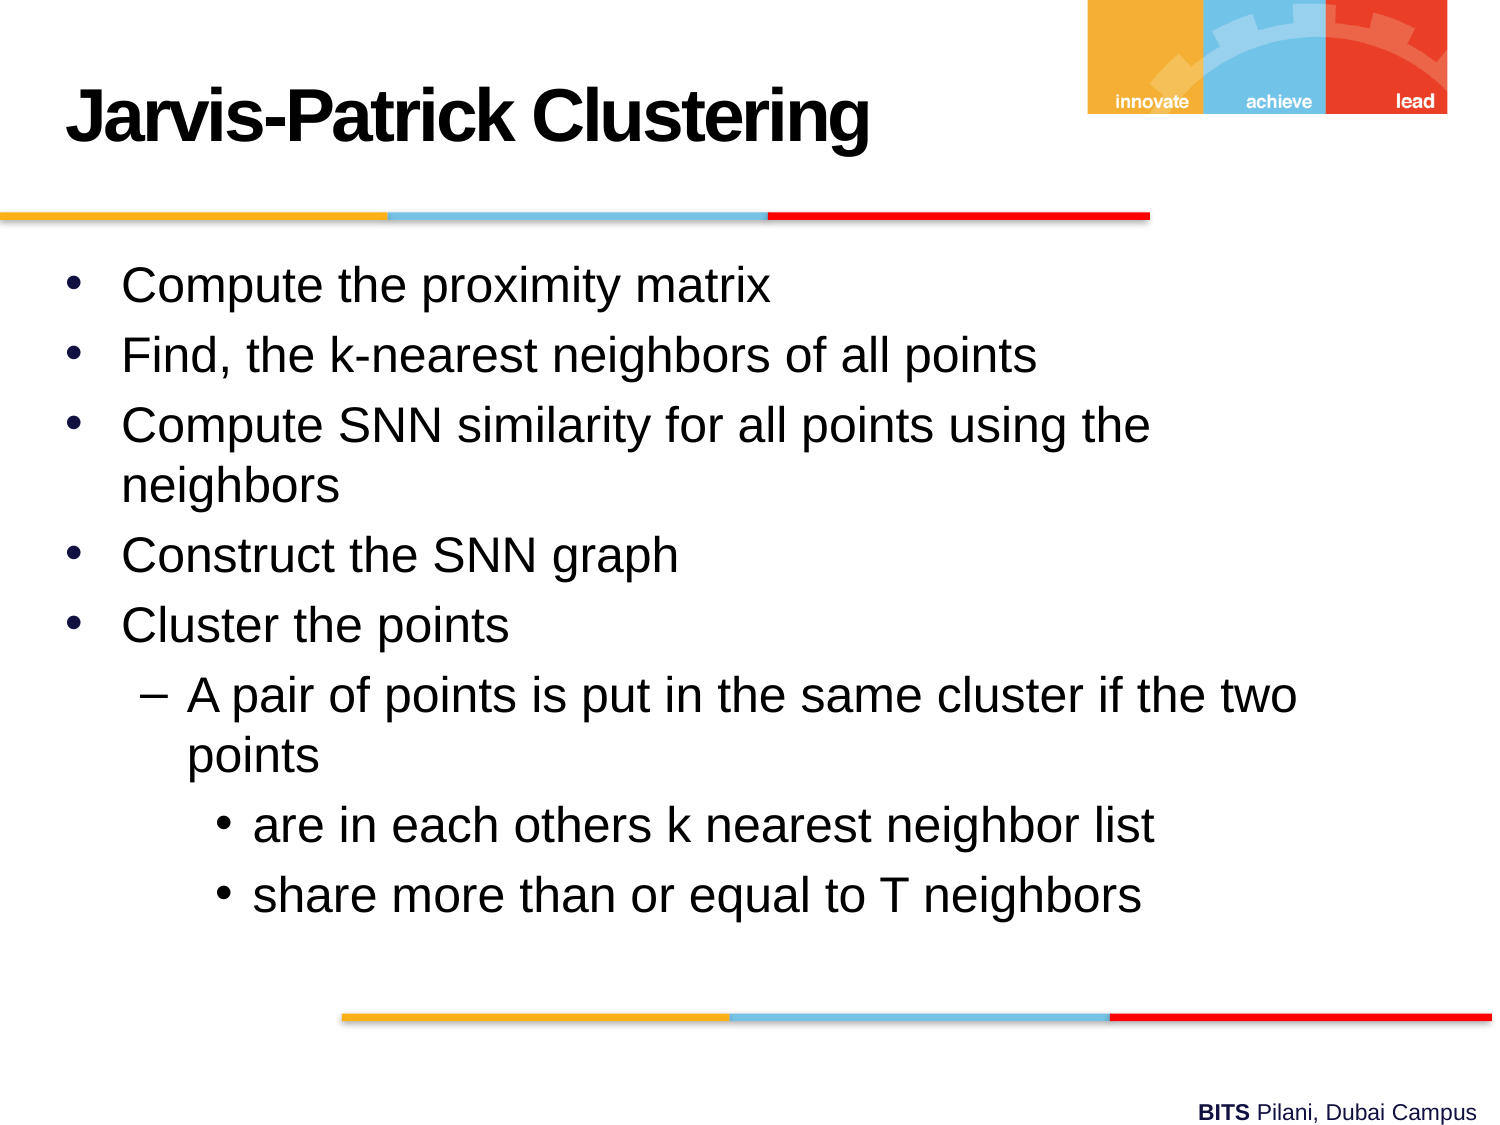

Jarvis-Patrick Clustering
Compute the proximity matrix
Find, the k-nearest neighbors of all points
Compute SNN similarity for all points using the neighbors
Construct the SNN graph
Cluster the points
A pair of points is put in the same cluster if the two points
are in each others k nearest neighbor list
share more than or equal to T neighbors